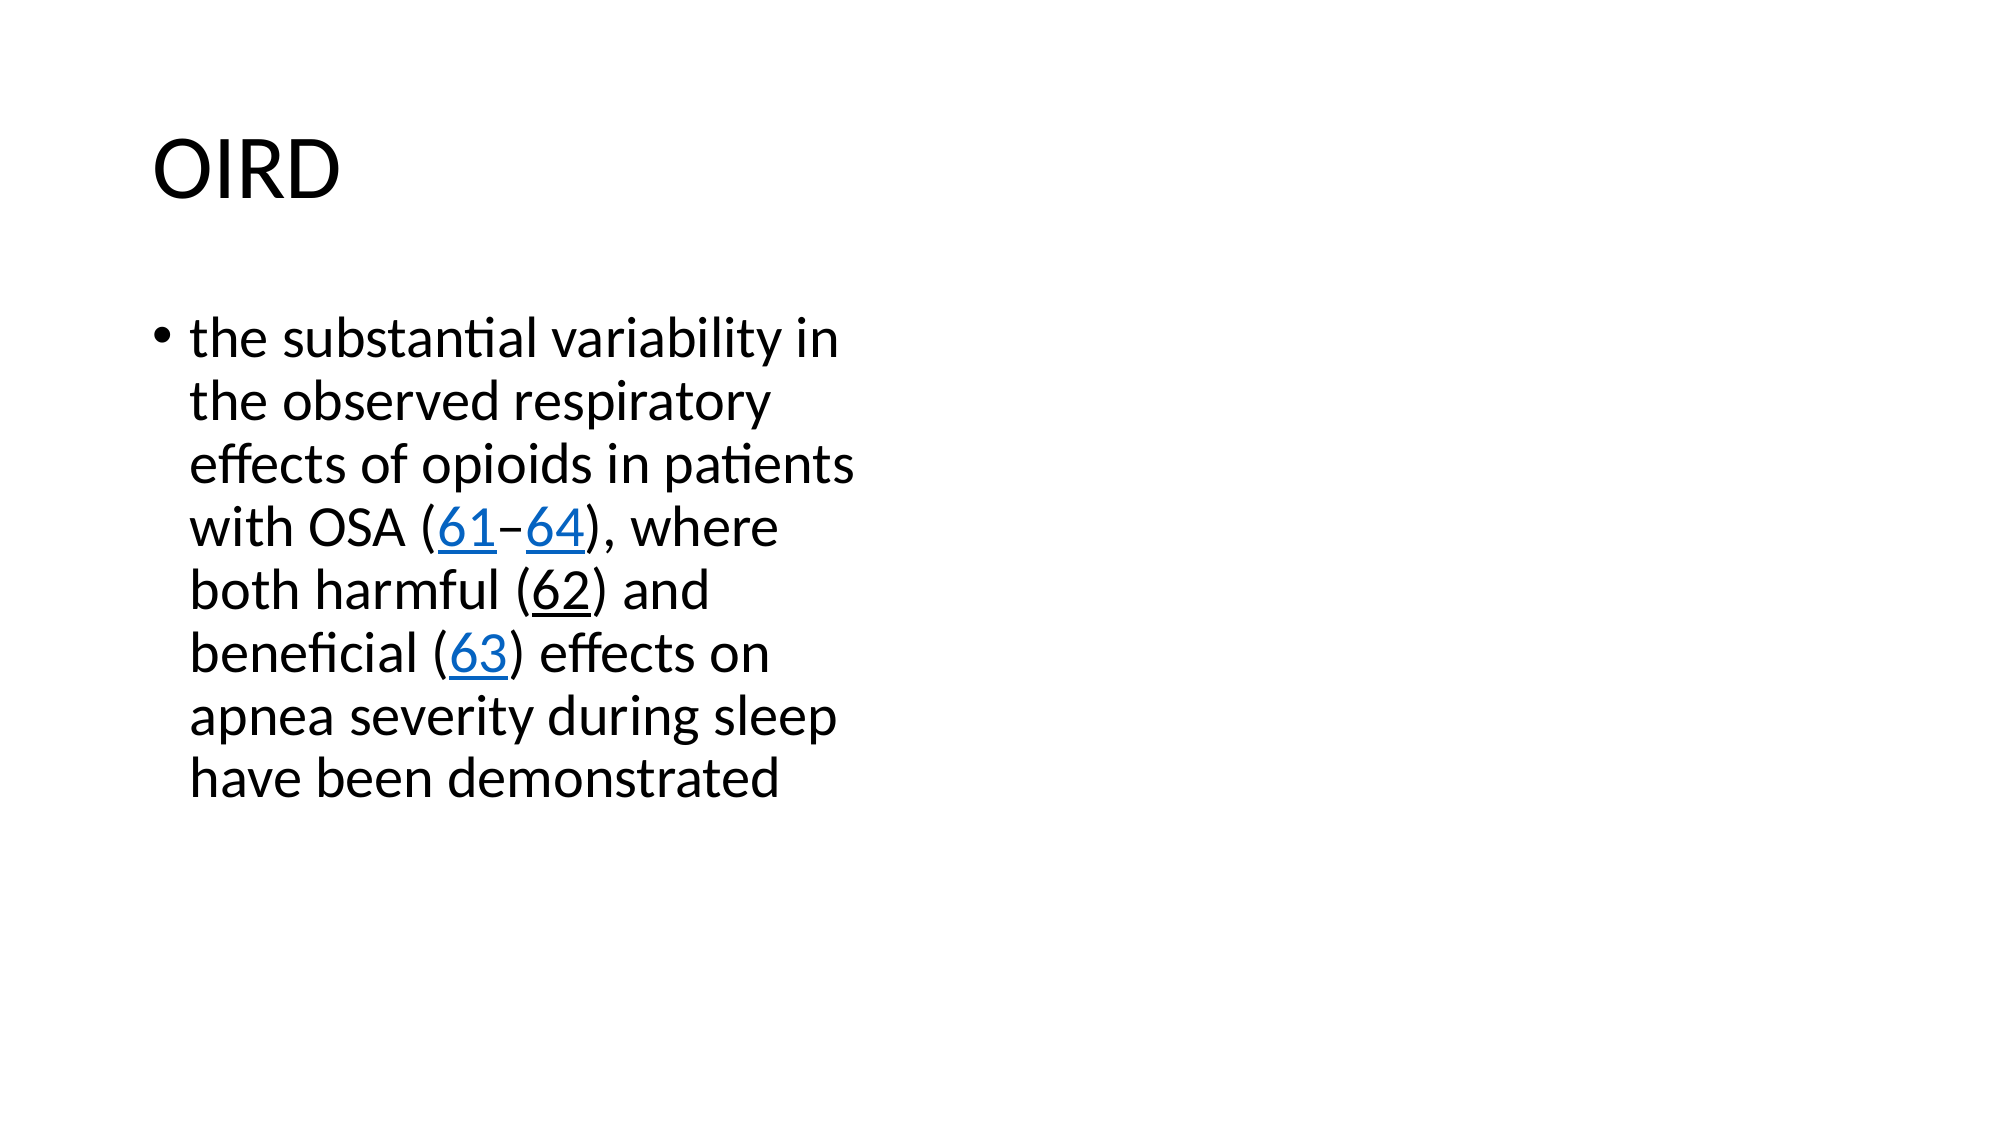

# OIRD
the substantial variability in the observed respiratory effects of opioids in patients with OSA (61–64), where both harmful (62) and beneficial (63) effects on apnea severity during sleep have been demonstrated